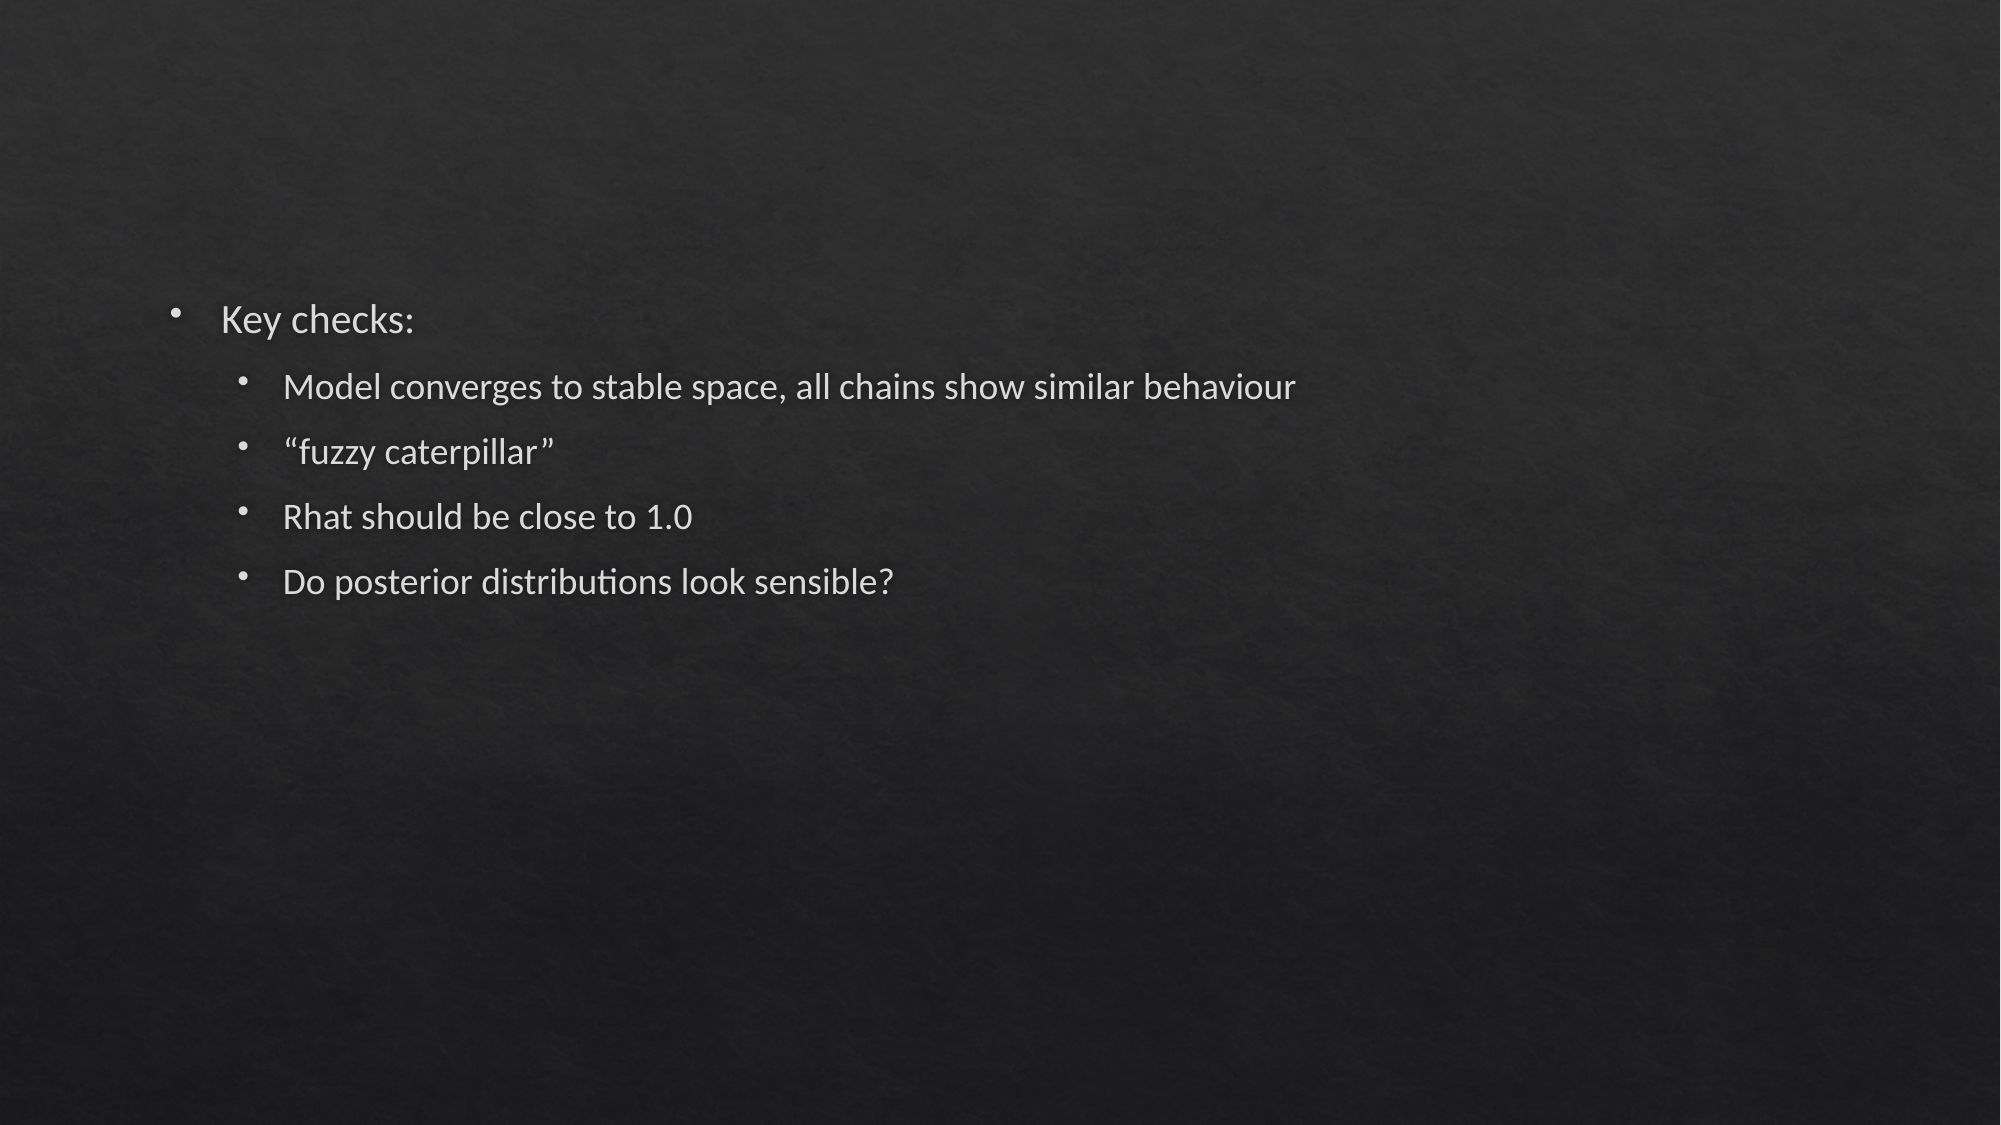

#
Key checks:
Model converges to stable space, all chains show similar behaviour
“fuzzy caterpillar”
Rhat should be close to 1.0
Do posterior distributions look sensible?